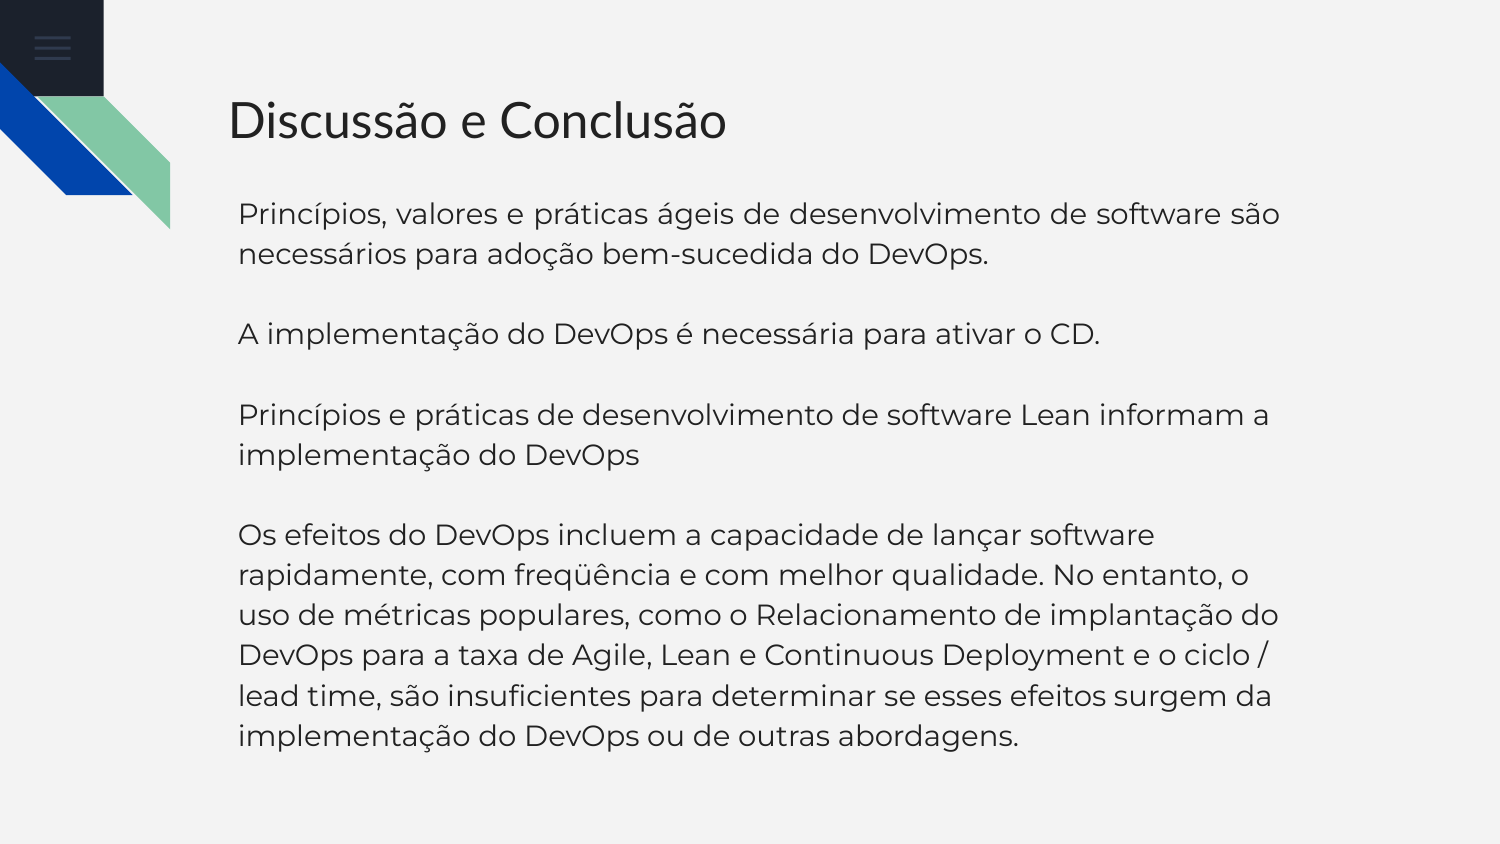

# Discussão e Conclusão
Princípios, valores e práticas ágeis de desenvolvimento de software são necessários para adoção bem-sucedida do DevOps.

A implementação do DevOps é necessária para ativar o CD.

Princípios e práticas de desenvolvimento de software Lean informam a implementação do DevOps

Os efeitos do DevOps incluem a capacidade de lançar software rapidamente, com freqüência e com melhor qualidade. No entanto, o uso de métricas populares, como o Relacionamento de implantação do DevOps para a taxa de Agile, Lean e Continuous Deployment e o ciclo / lead time, são insuficientes para determinar se esses efeitos surgem da implementação do DevOps ou de outras abordagens.